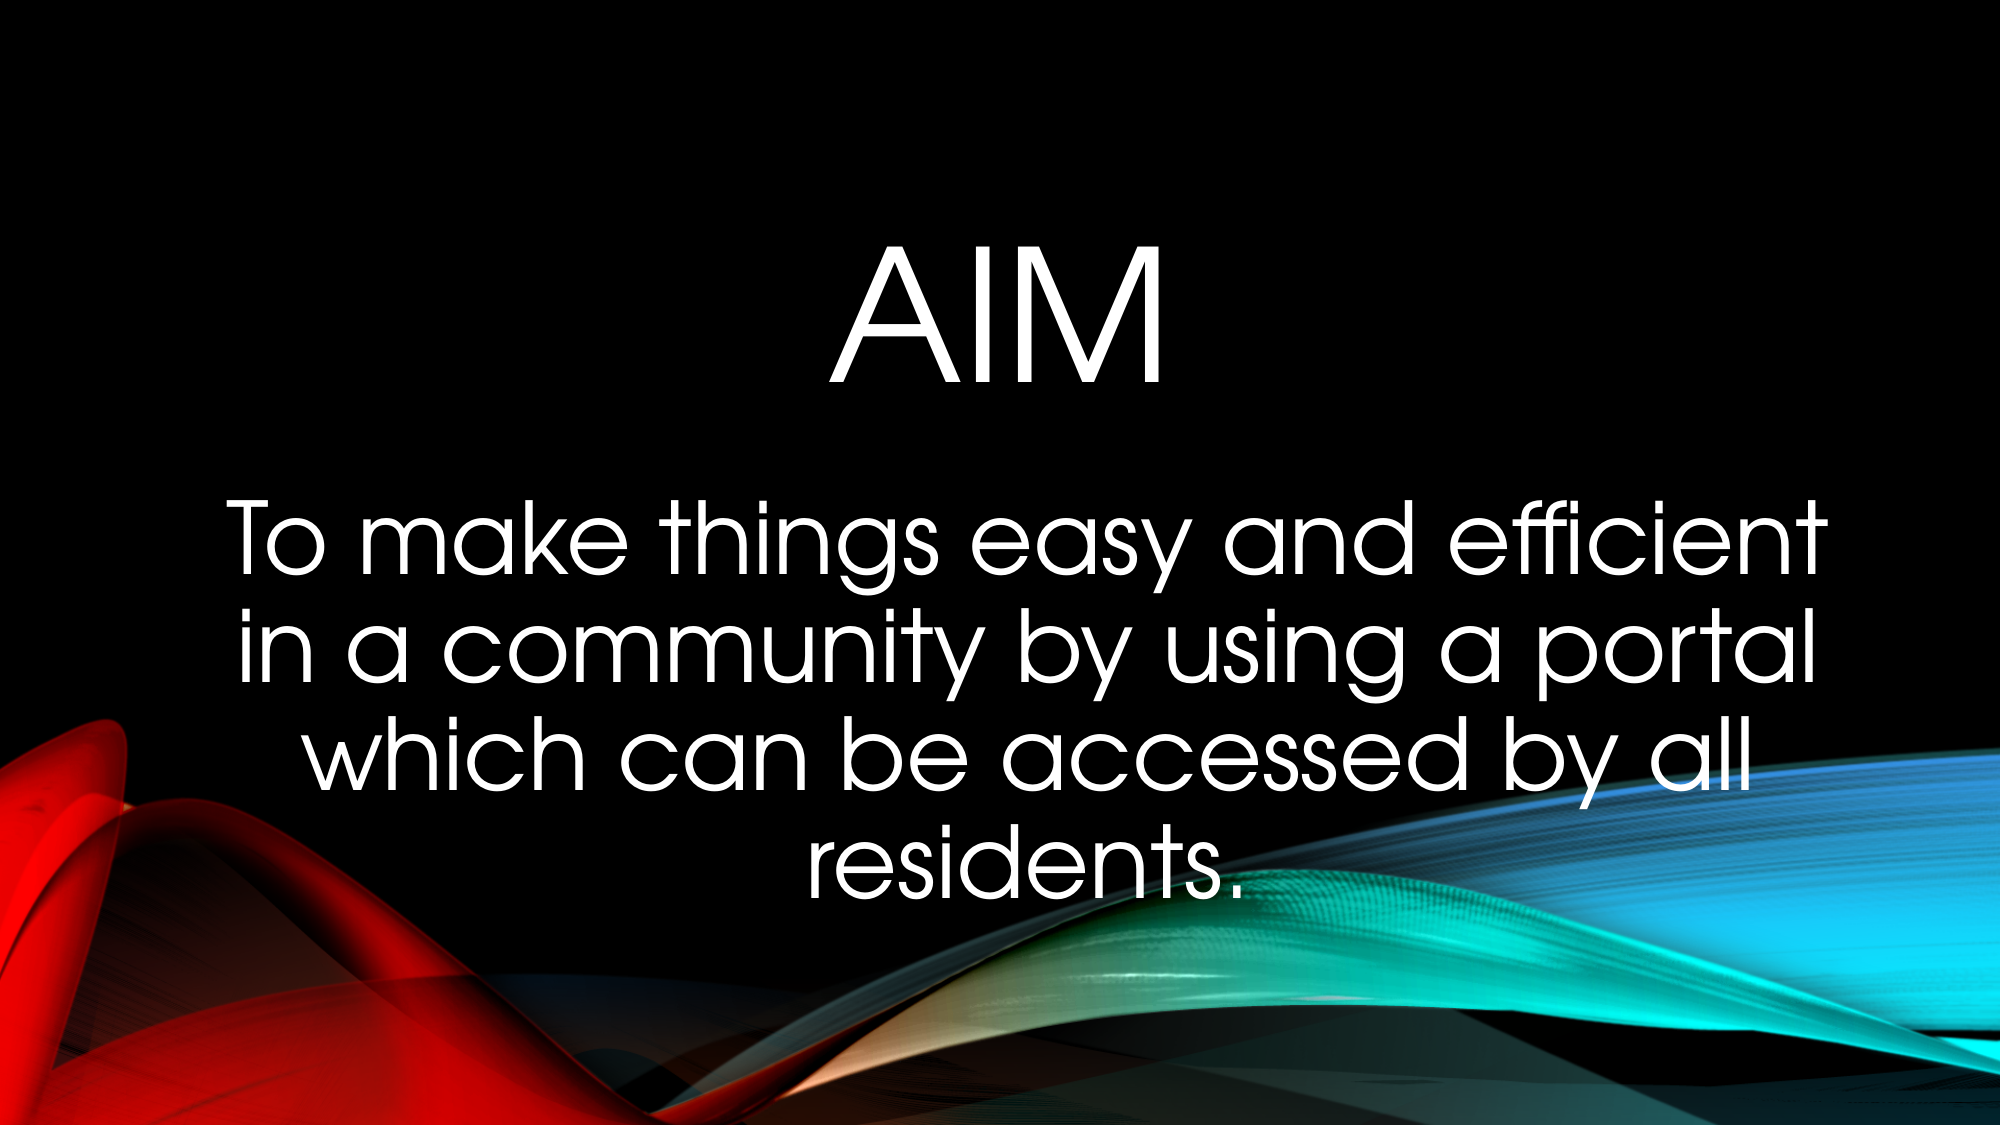

# AIM
To make things easy and efficient in a community by using a portal which can be accessed by all residents.